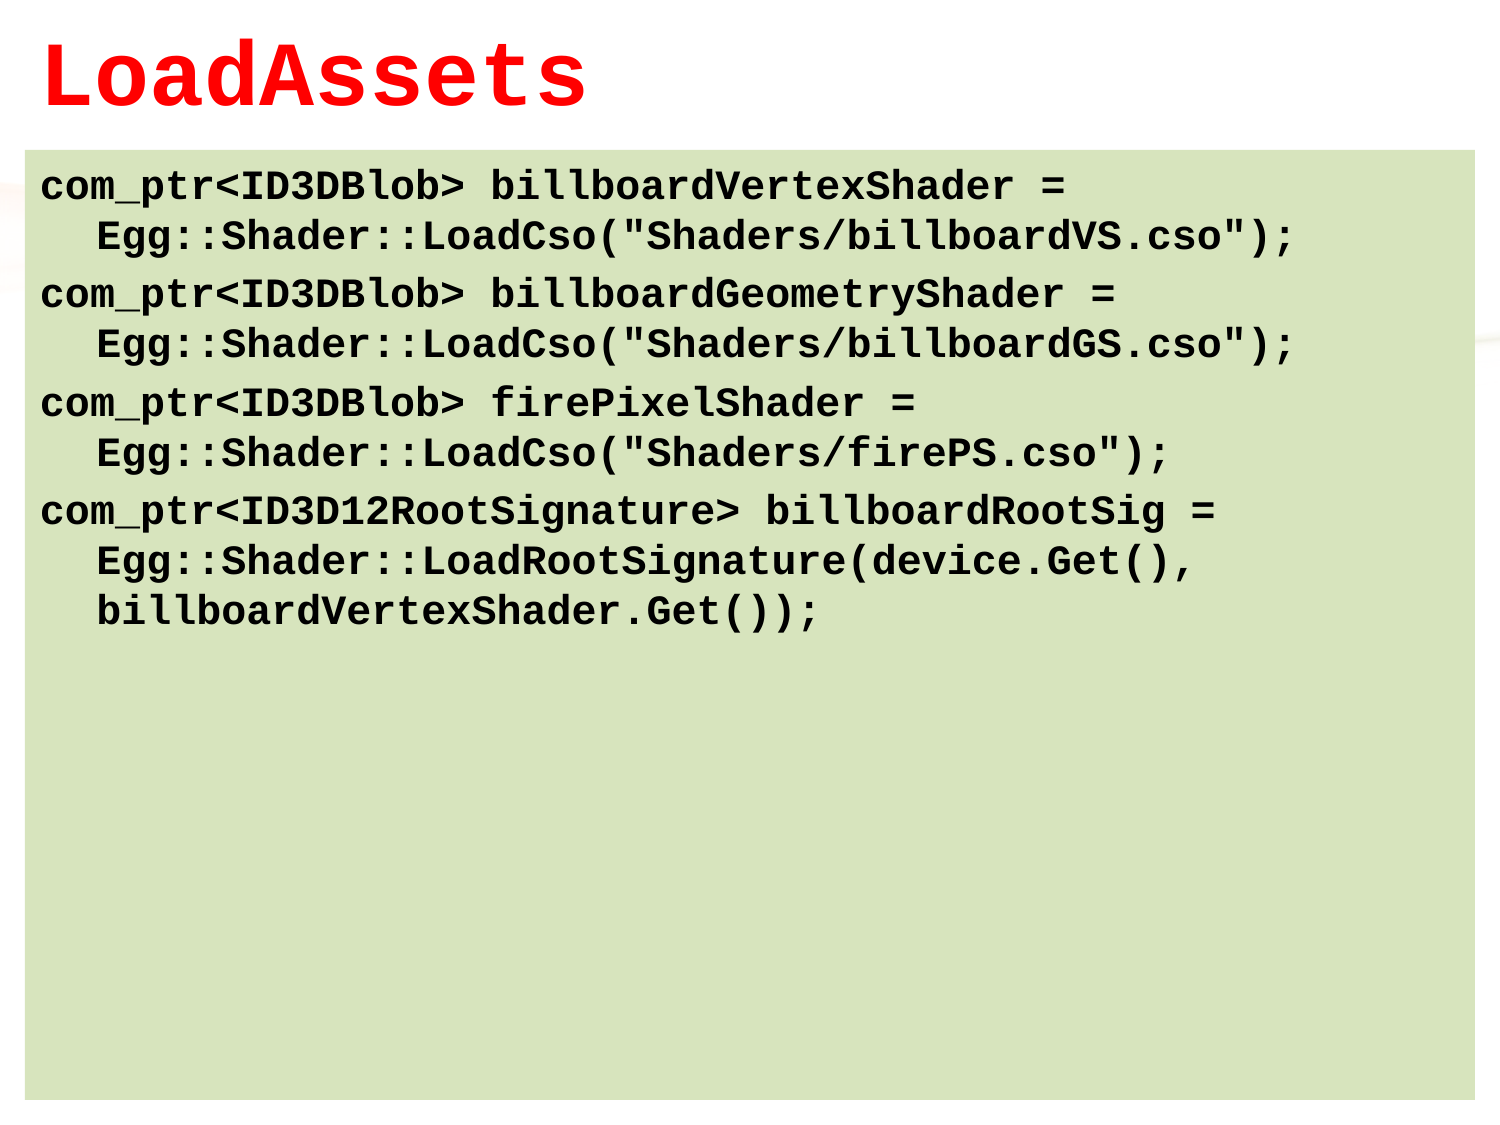

# LoadAssets
com_ptr<ID3DBlob> billboardVertexShader = Egg::Shader::LoadCso("Shaders/billboardVS.cso");
com_ptr<ID3DBlob> billboardGeometryShader = Egg::Shader::LoadCso("Shaders/billboardGS.cso");
com_ptr<ID3DBlob> firePixelShader = Egg::Shader::LoadCso("Shaders/firePS.cso");
com_ptr<ID3D12RootSignature> billboardRootSig = Egg::Shader::LoadRootSignature(device.Get(), billboardVertexShader.Get());